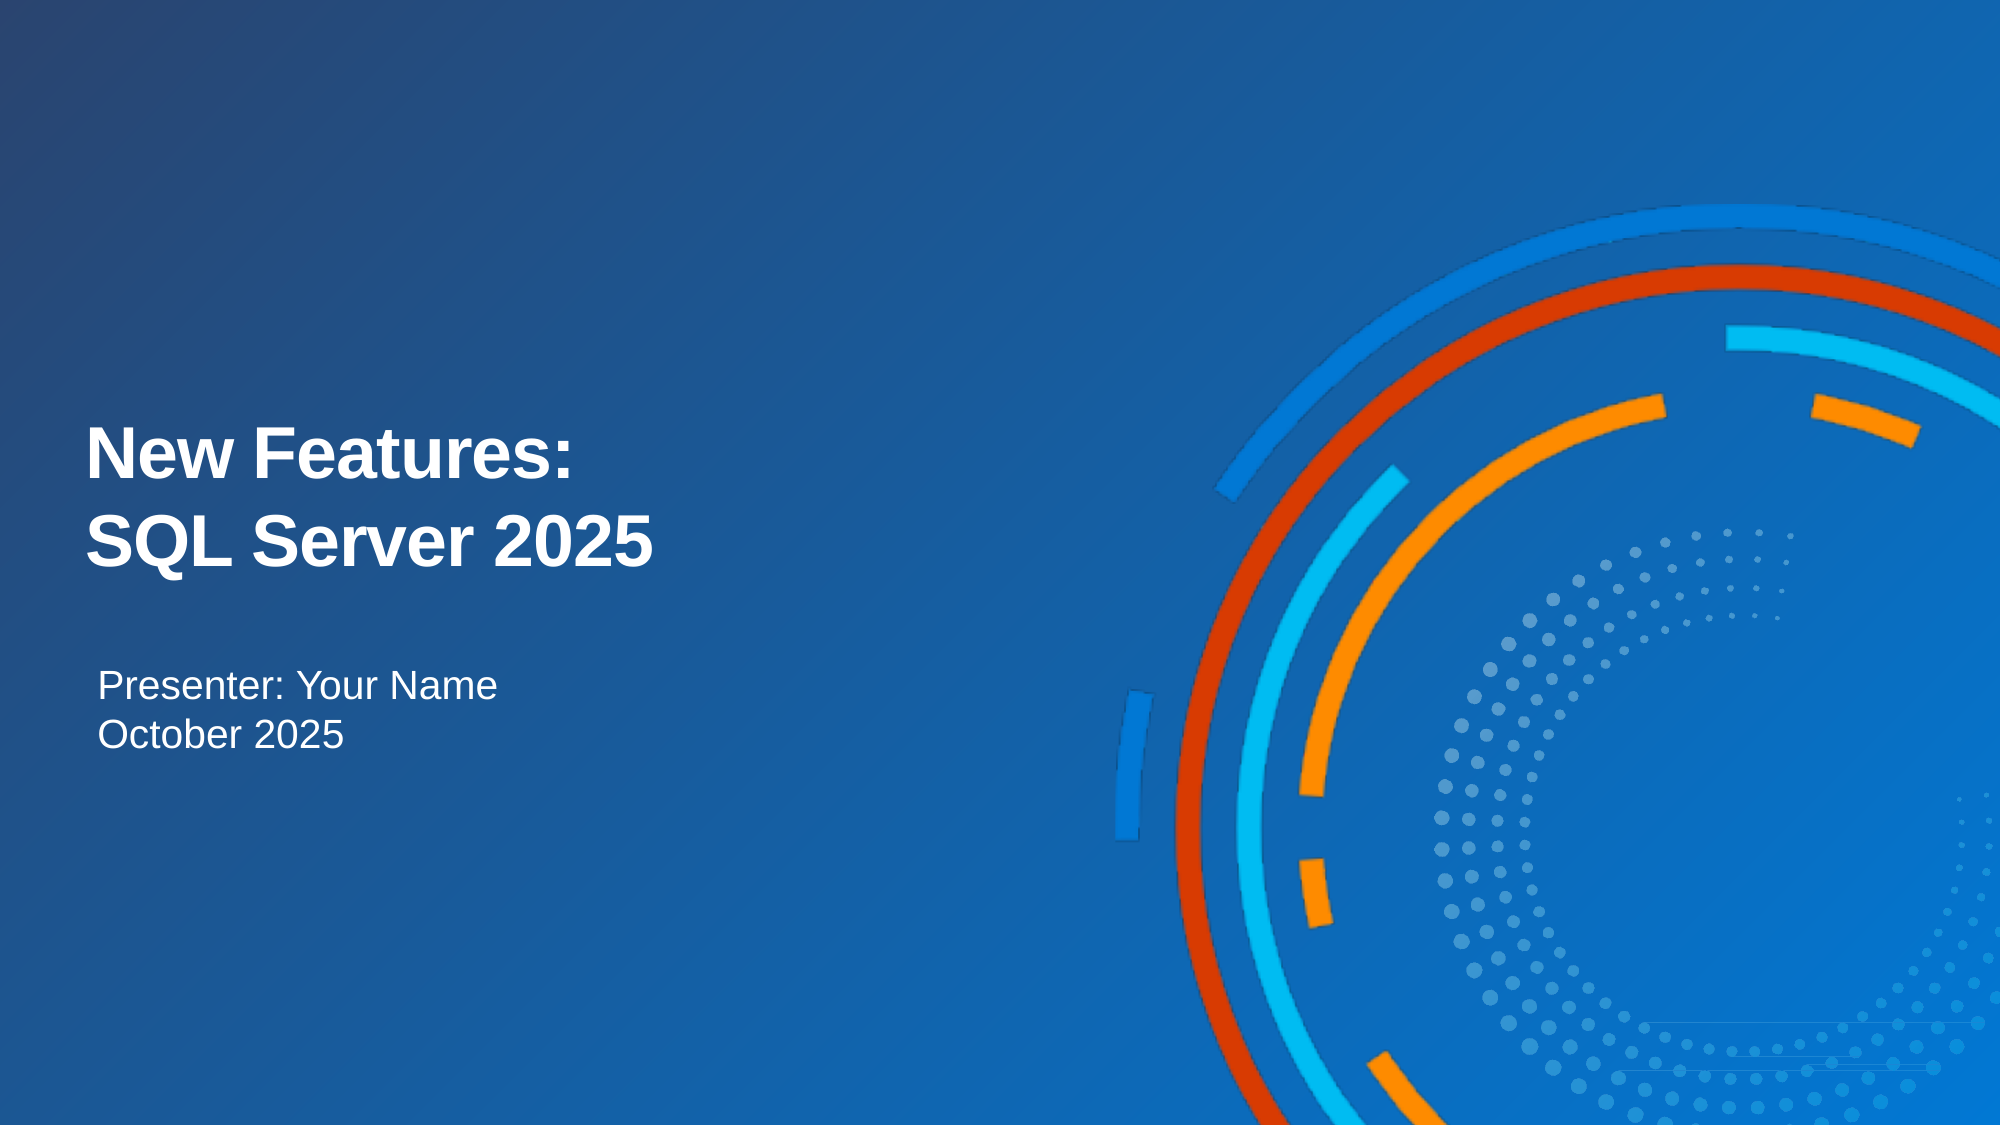

# New Features: SQL Server 2025
Presenter: Your Name
October 2025